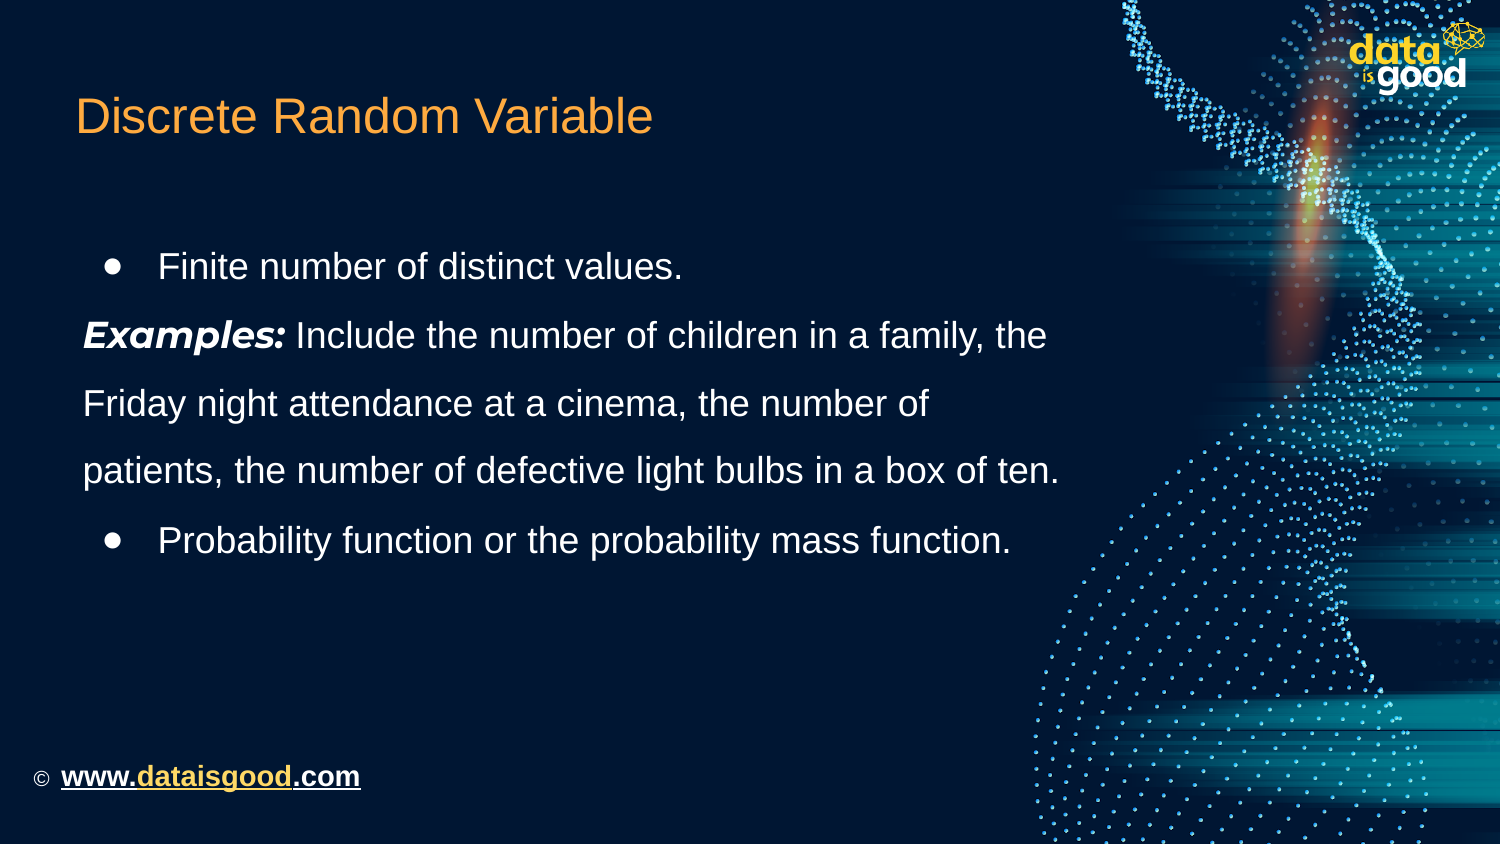

# Discrete Random Variable
Finite number of distinct values.
Examples: Include the number of children in a family, the Friday night attendance at a cinema, the number of patients, the number of defective light bulbs in a box of ten.
Probability function or the probability mass function.